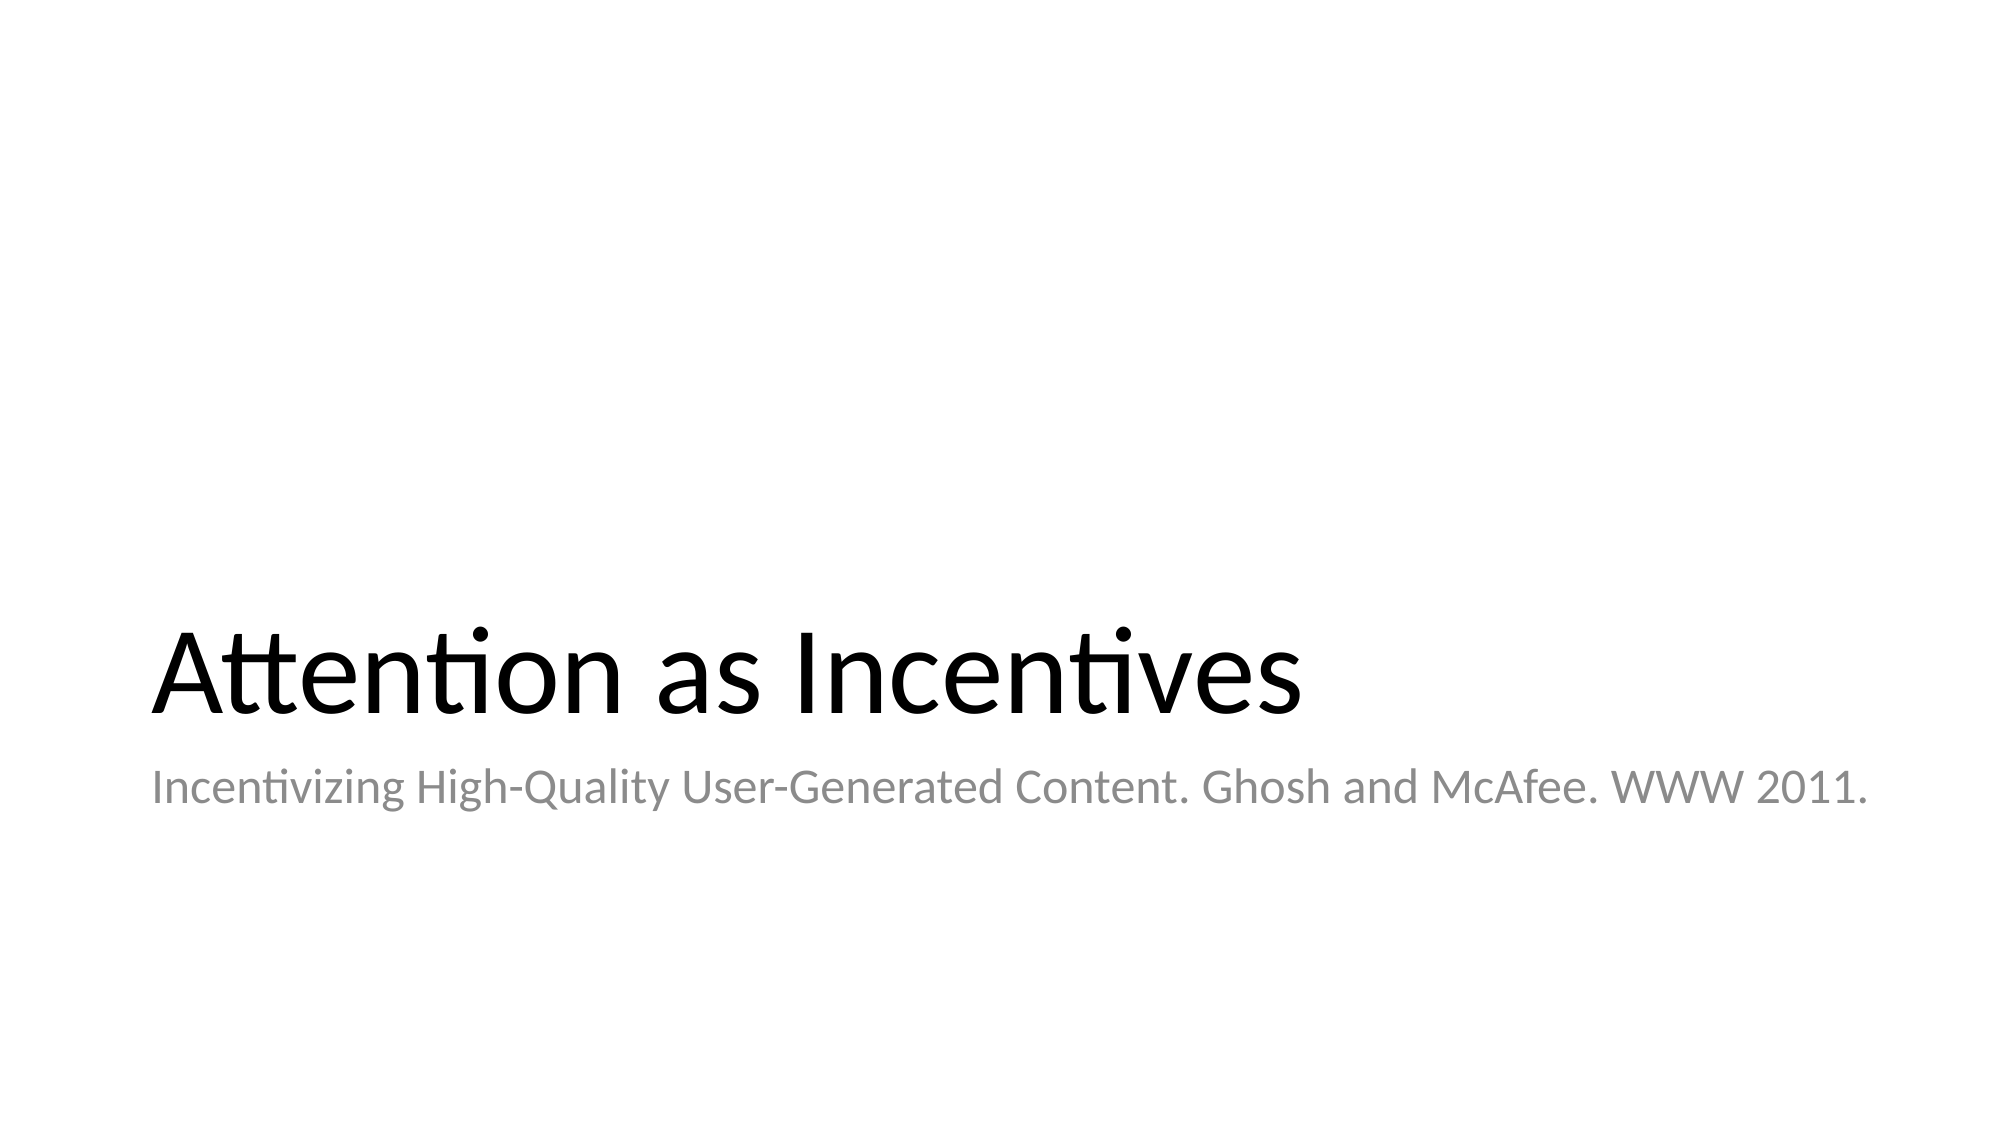

# Attention as Incentives
Incentivizing High-Quality User-Generated Content. Ghosh and McAfee. WWW 2011.